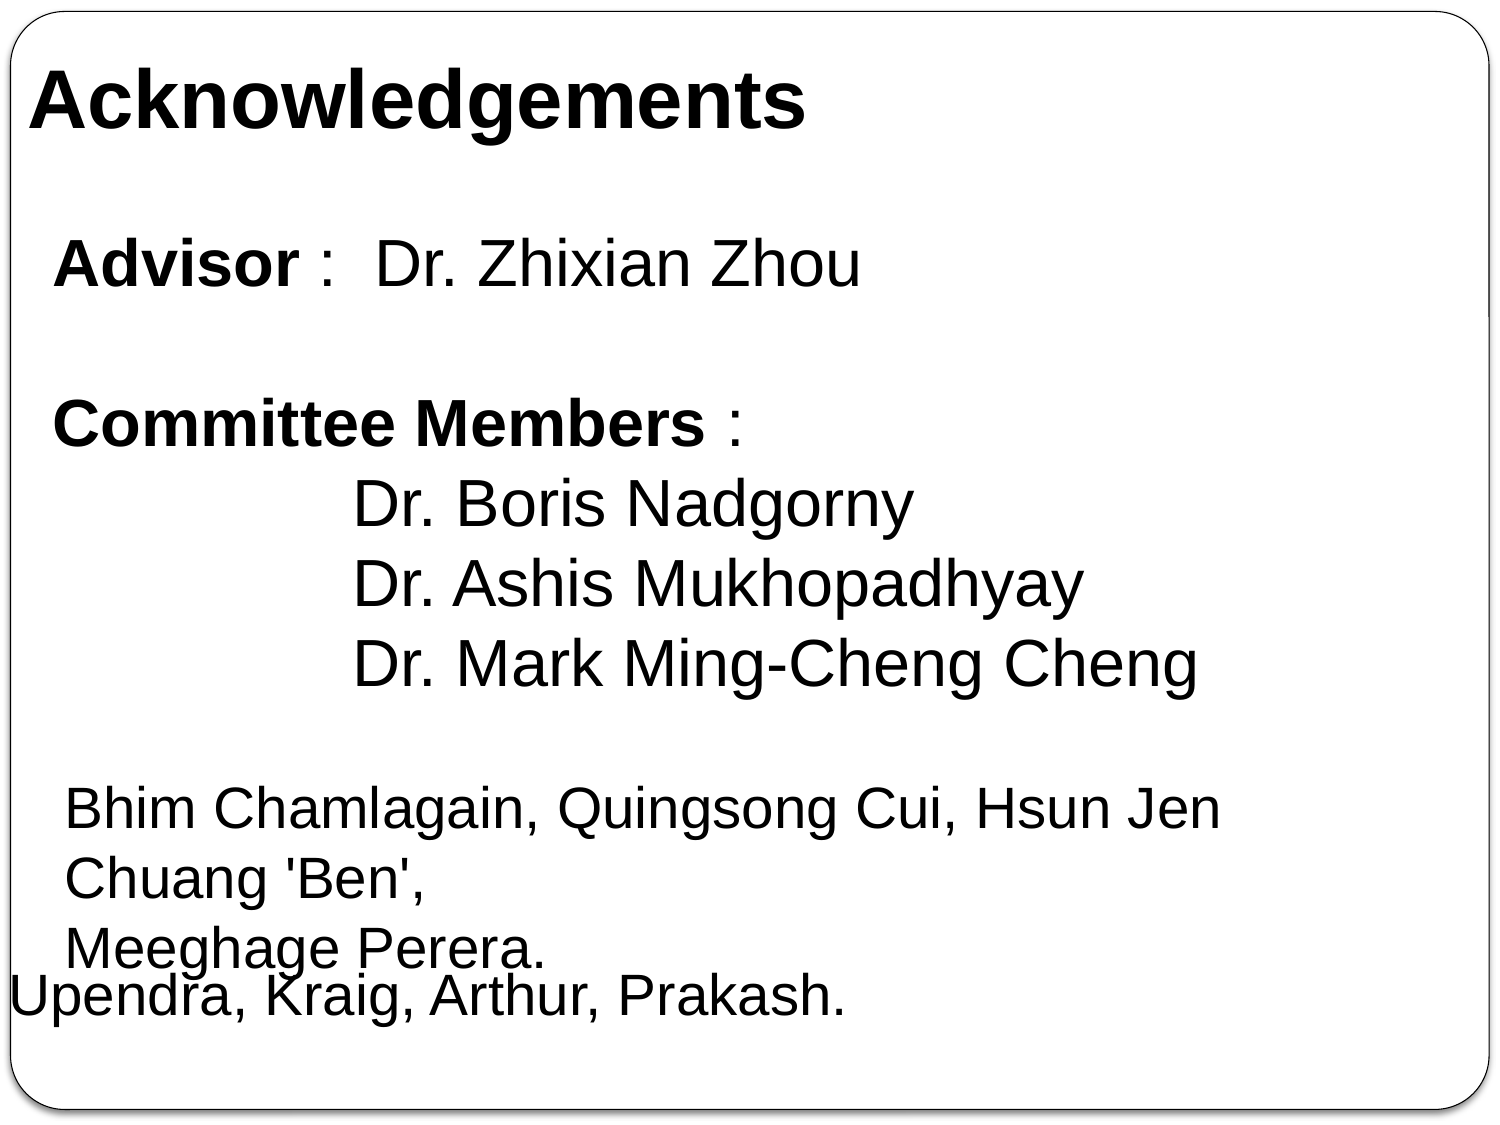

Acknowledgements
Advisor :  Dr. Zhixian Zhou

Committee Members :
Dr. Boris Nadgorny
Dr. Ashis Mukhopadhyay
Dr. Mark Ming-Cheng Cheng
Bhim Chamlagain, Quingsong Cui, Hsun Jen Chuang 'Ben',
Meeghage Perera.
Upendra, Kraig, Arthur, Prakash.